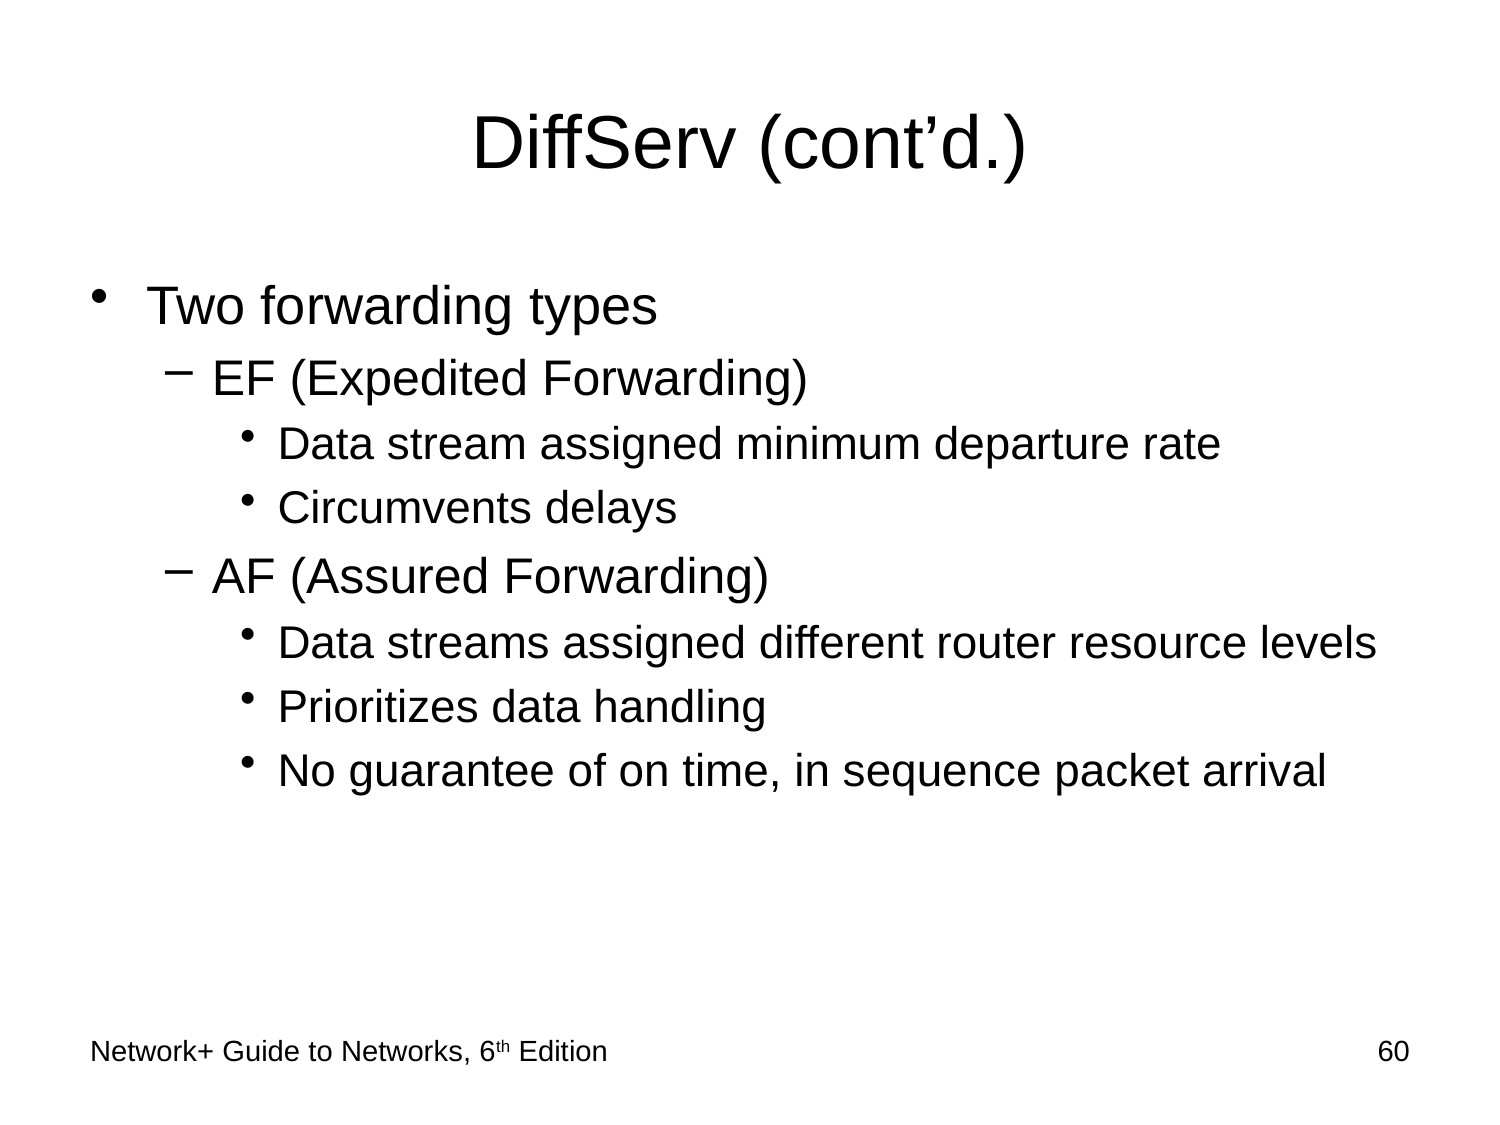

# DiffServ (cont’d.)
Two forwarding types
EF (Expedited Forwarding)
Data stream assigned minimum departure rate
Circumvents delays
AF (Assured Forwarding)
Data streams assigned different router resource levels
Prioritizes data handling
No guarantee of on time, in sequence packet arrival
Network+ Guide to Networks, 6th Edition
60